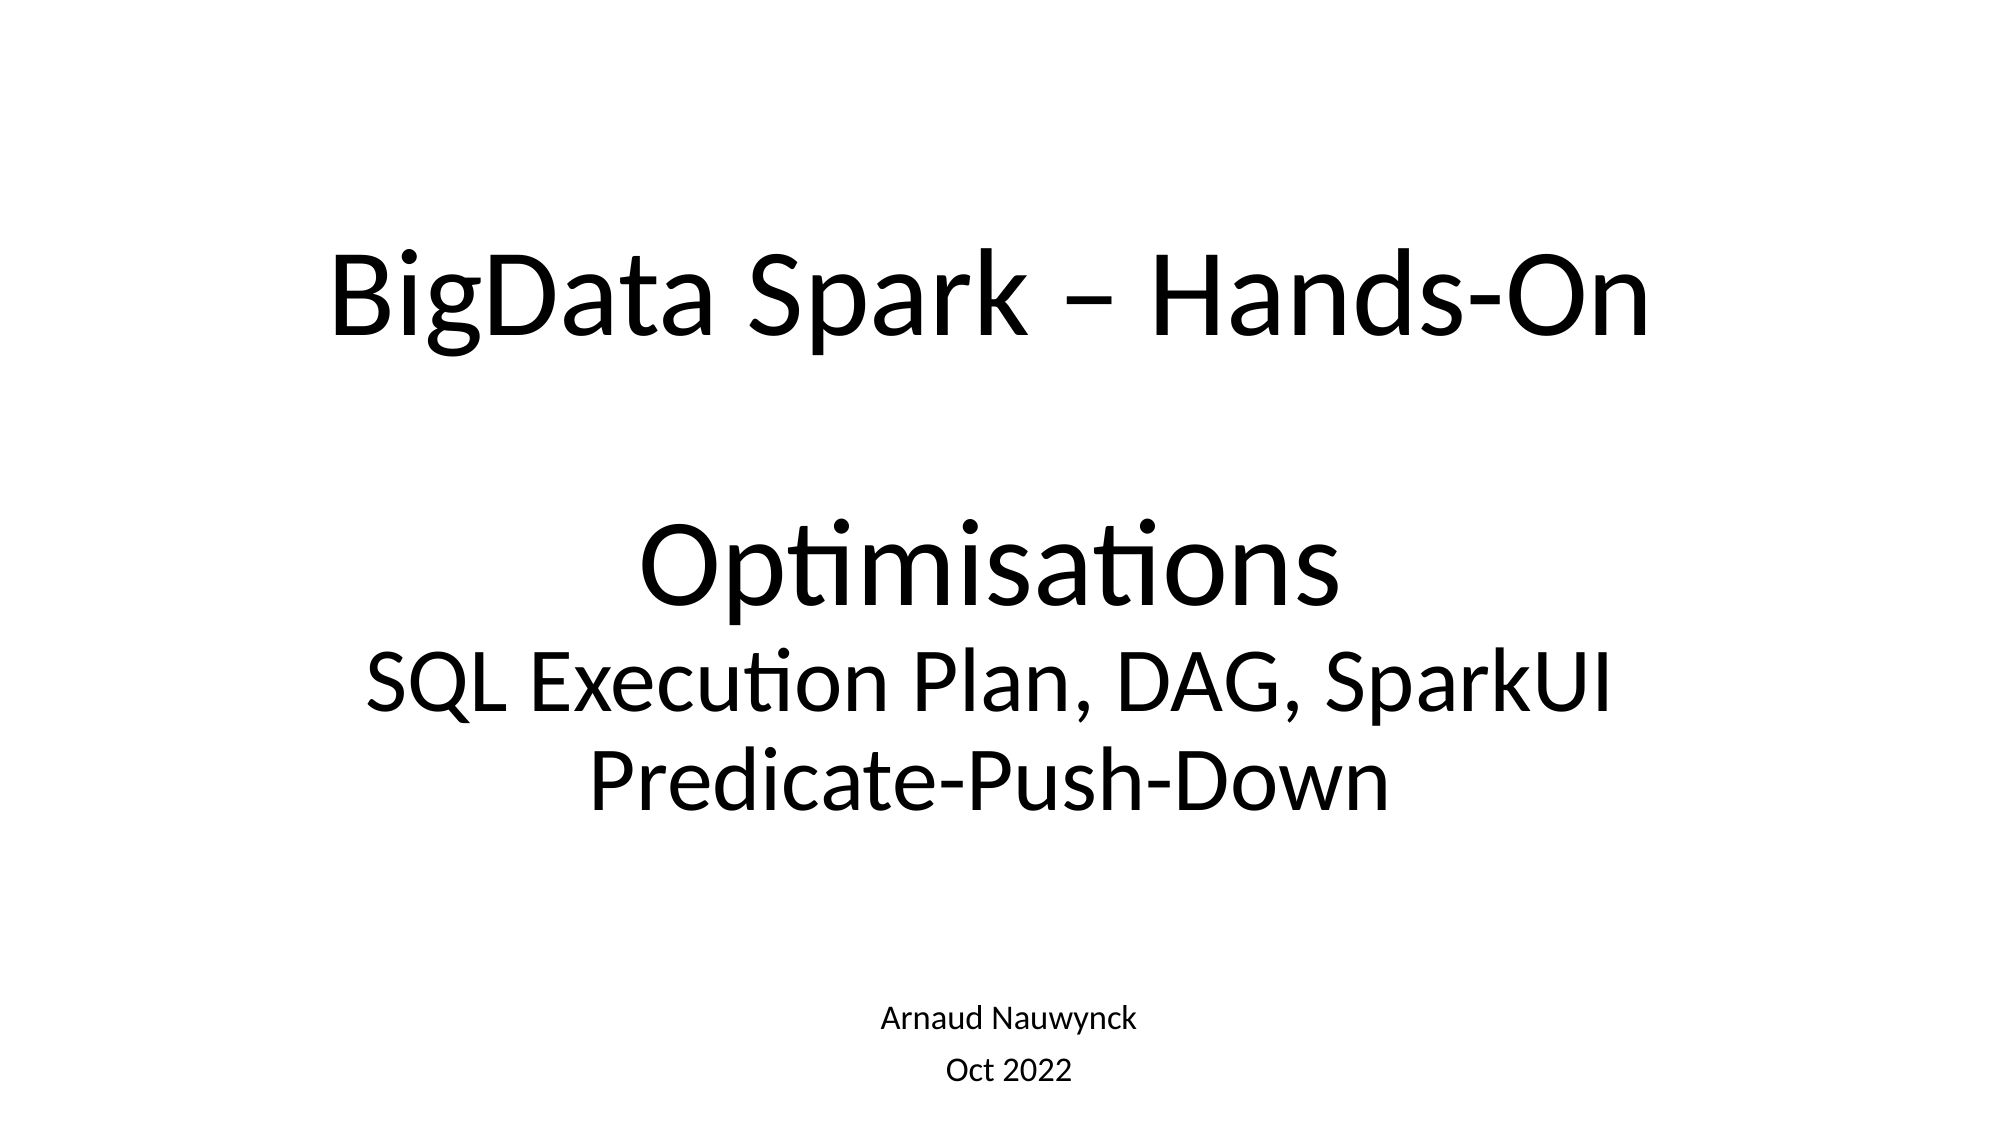

# BigData Spark – Hands-On Optimisations SQL Execution Plan, DAG, SparkUI Predicate-Push-Down
Arnaud Nauwynck
Oct 2022